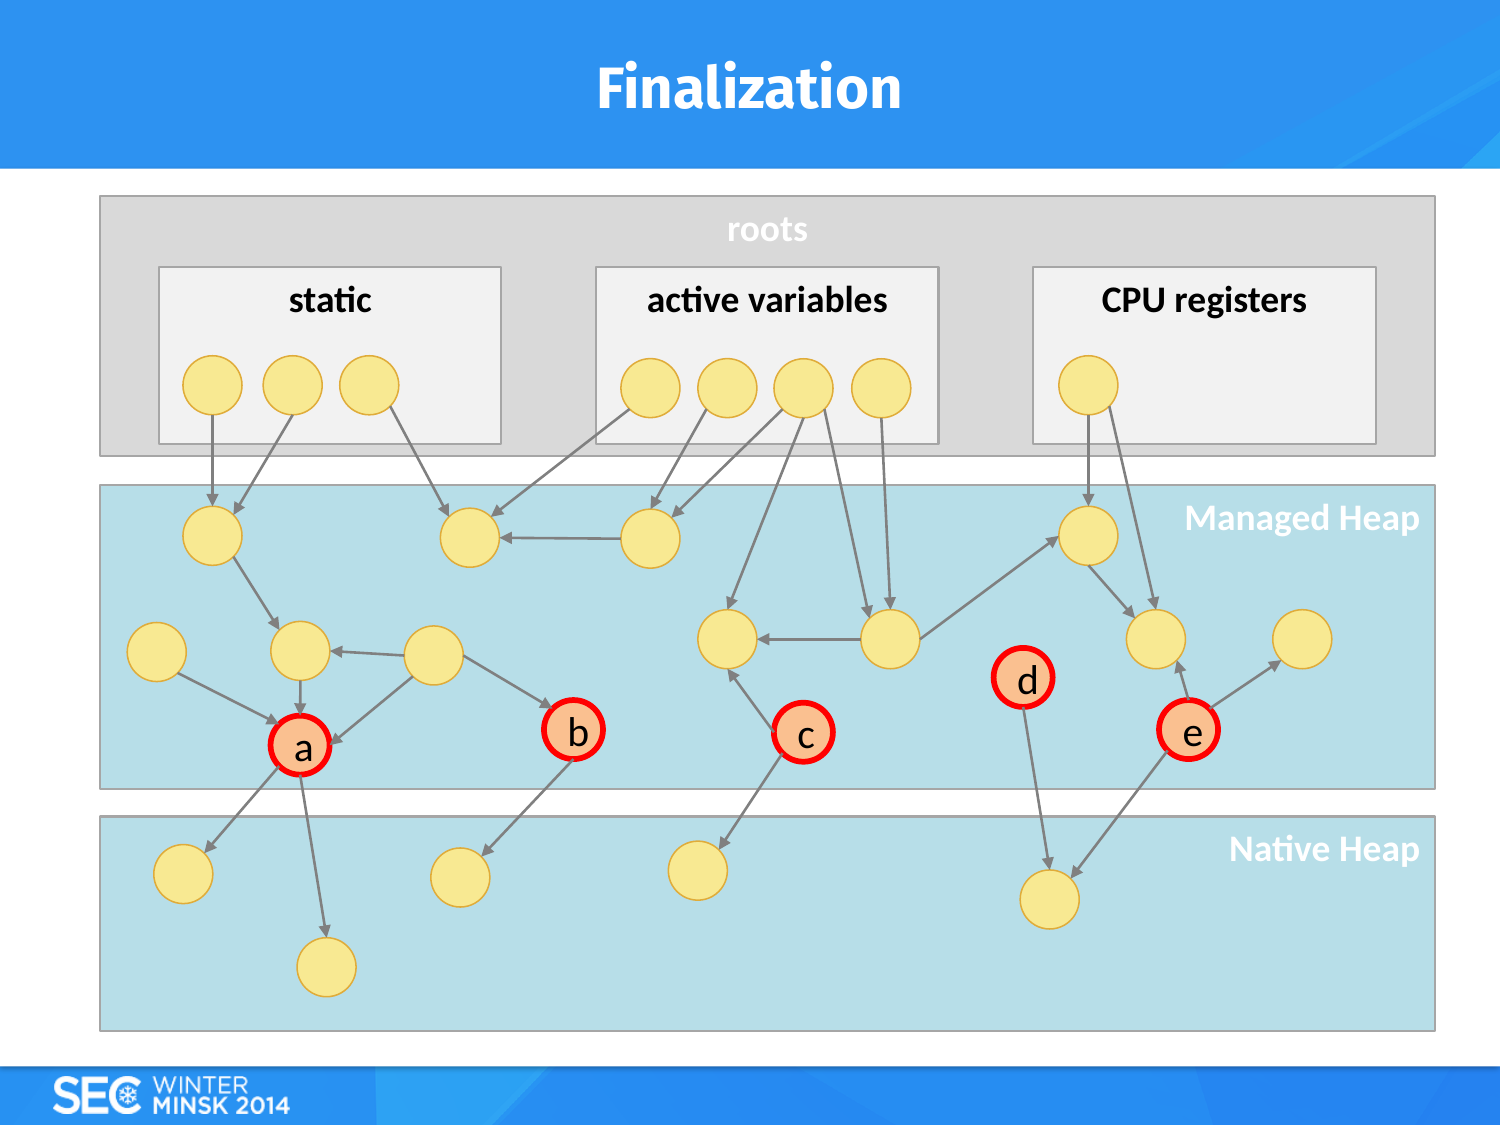

# Finalization

roots
active variables
static
CPU registers

Managed Heap

d
b
e
c
a
Native Heap